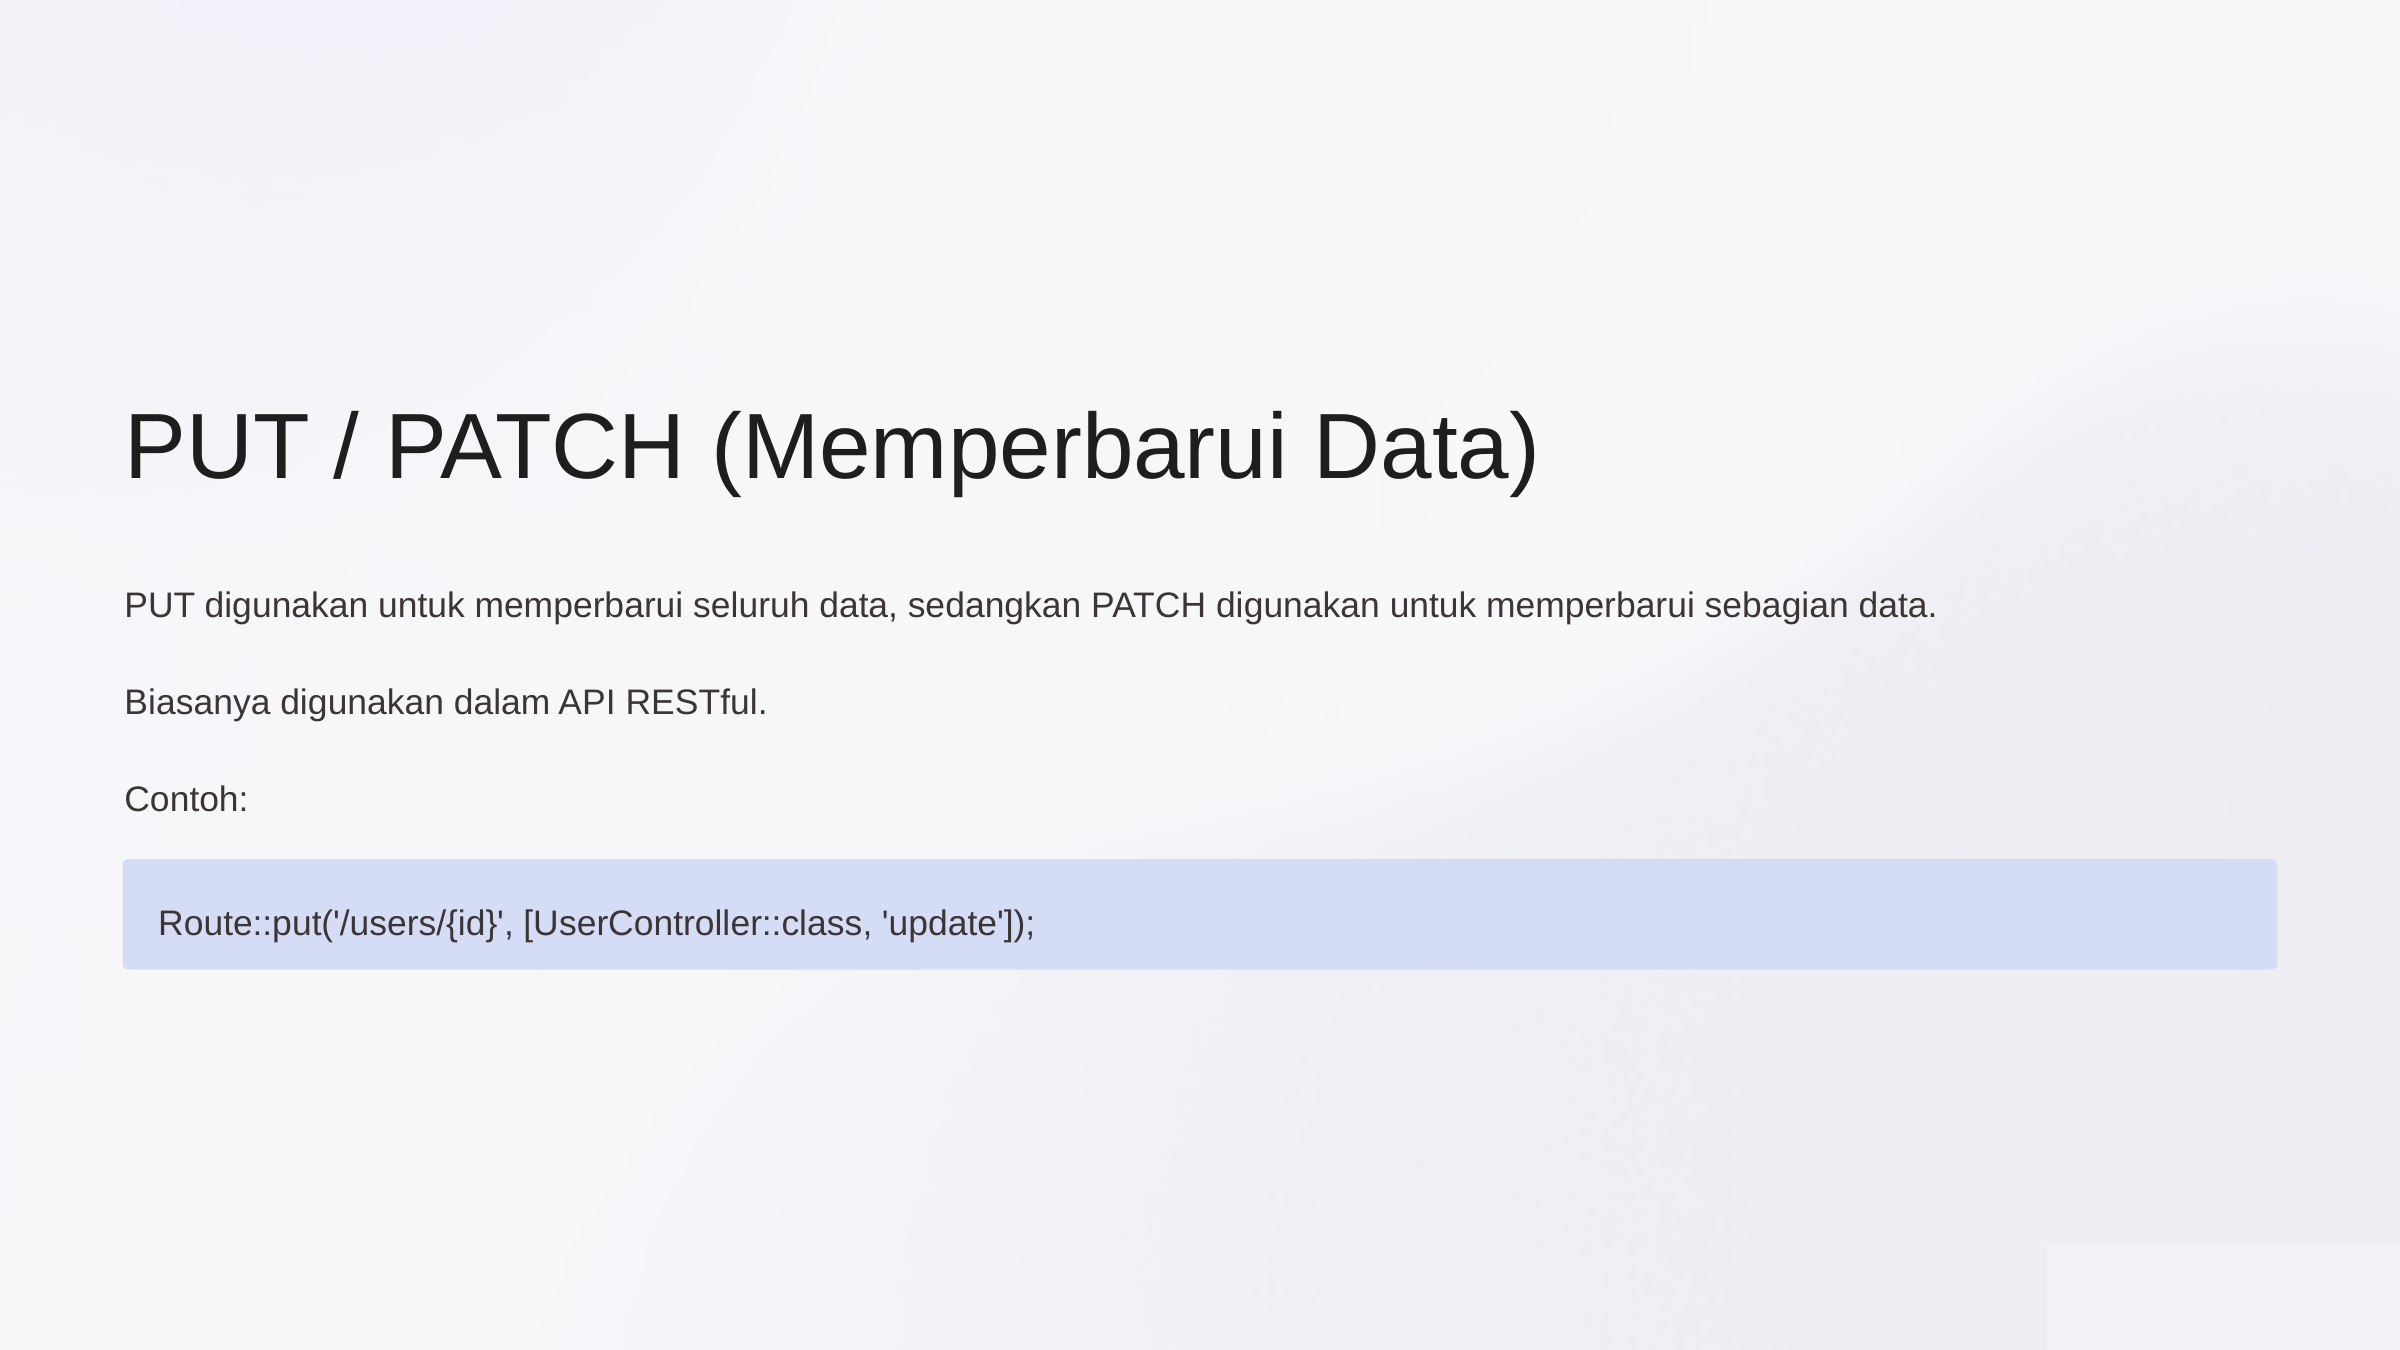

PUT / PATCH (Memperbarui Data)
PUT digunakan untuk memperbarui seluruh data, sedangkan PATCH digunakan untuk memperbarui sebagian data.
Biasanya digunakan dalam API RESTful.
Contoh:

Route::put('/users/{id}', [UserController::class, 'update']);